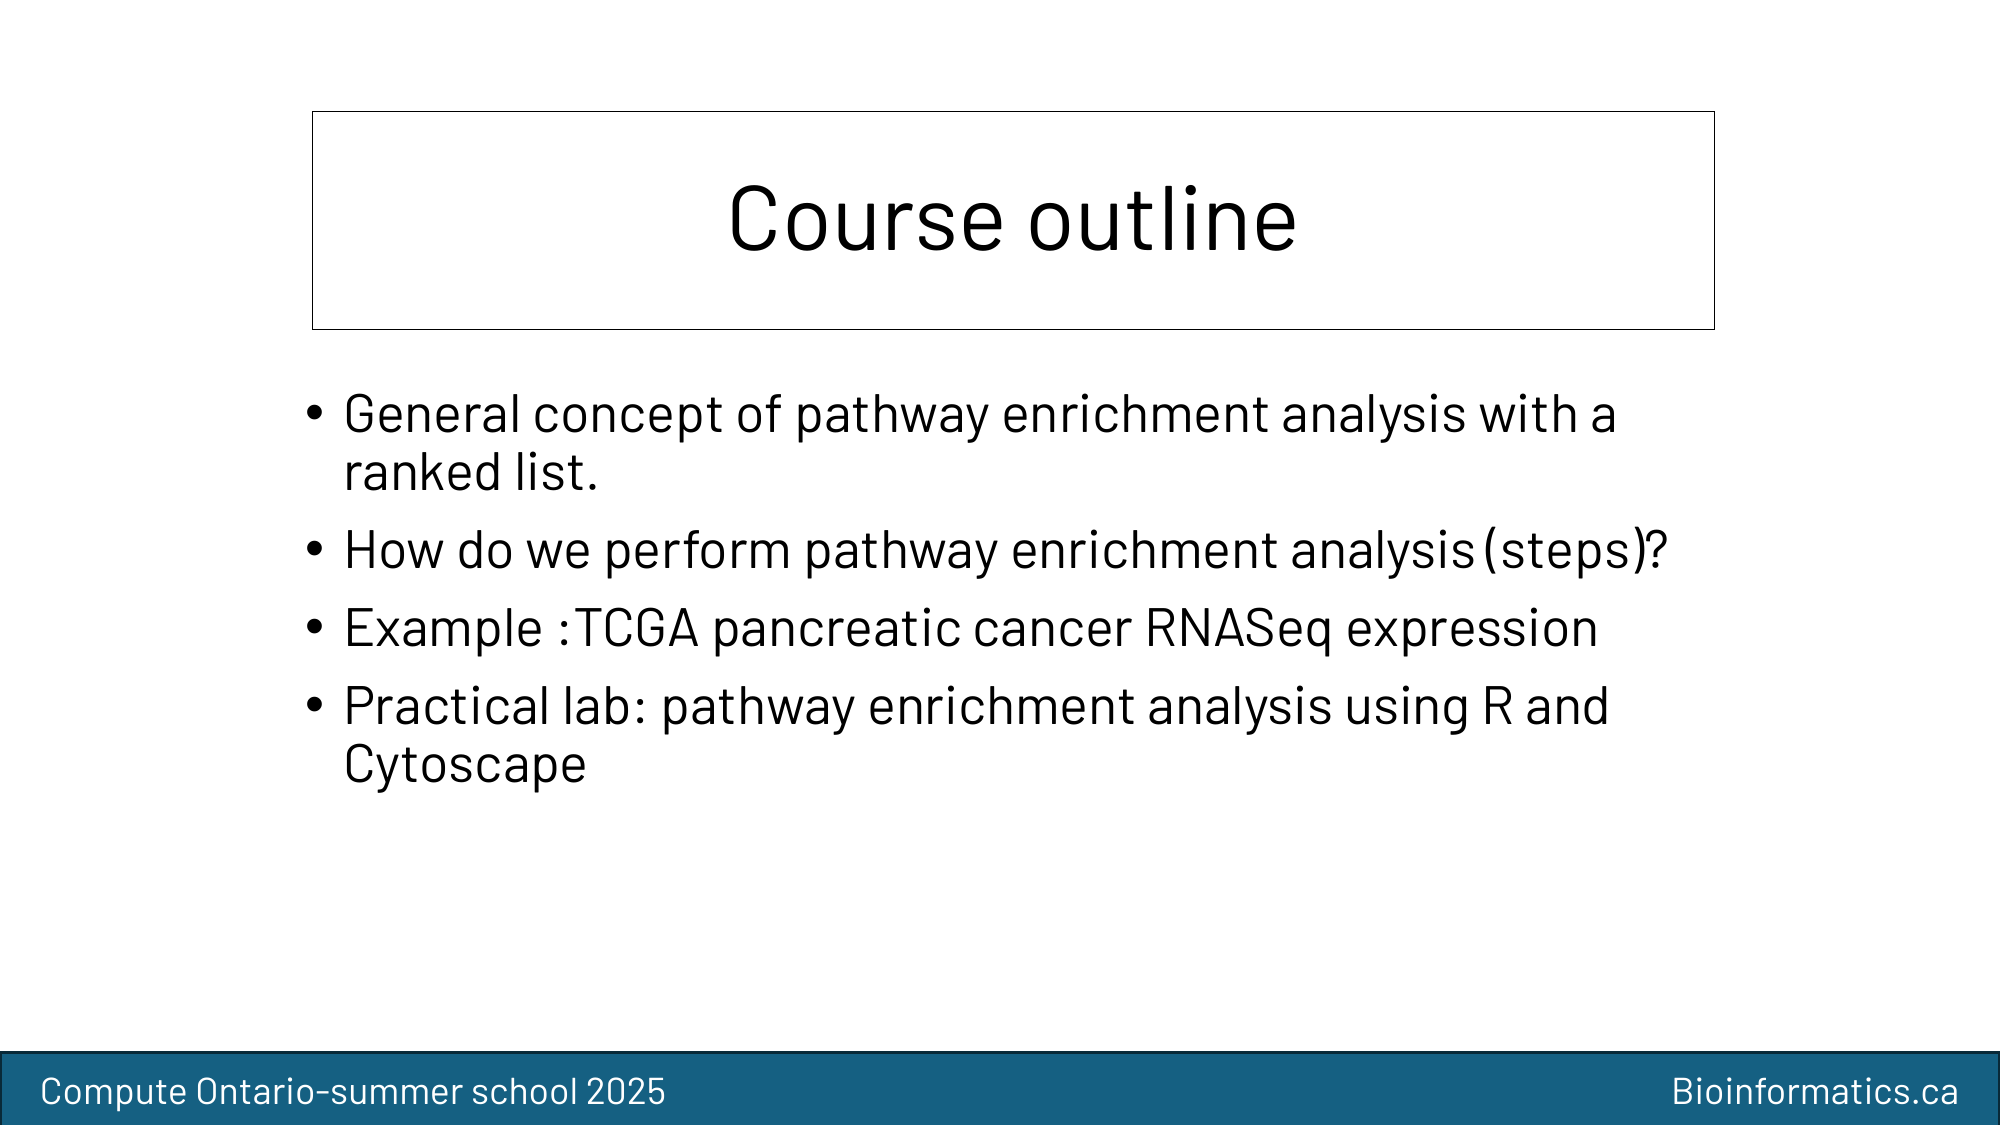

# Course outline
General concept of pathway enrichment analysis with a ranked list.
How do we perform pathway enrichment analysis (steps)?
Example :TCGA pancreatic cancer RNASeq expression
Practical lab: pathway enrichment analysis using R and Cytoscape
2
Compute Ontario-summer school 2025                                                                                                                                      Bioinformatics.ca